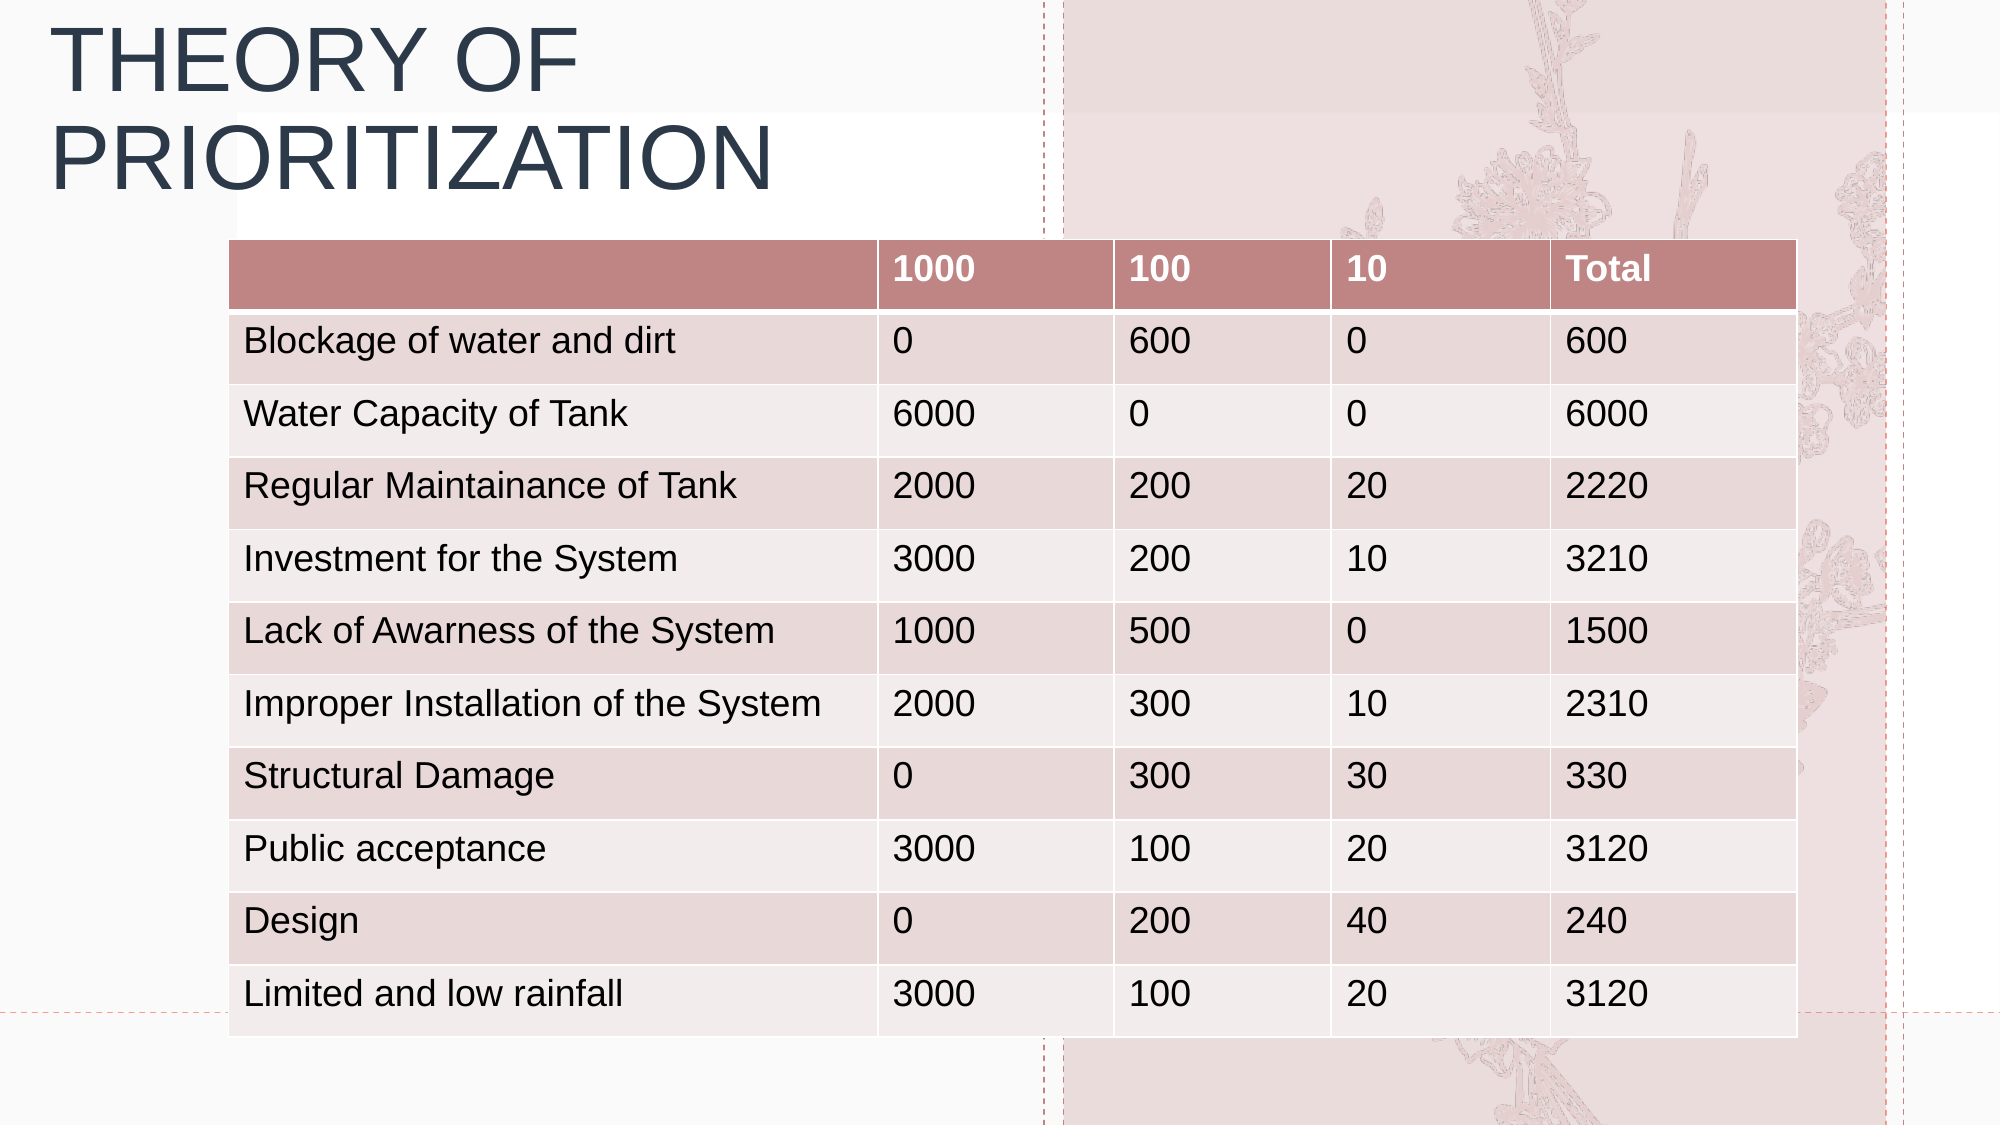

# THEORY OF PRIORITIZATION
|  | 1000 | 100 | 10 | Total |
| --- | --- | --- | --- | --- |
| Blockage of water and dirt | 0 | 600 | 0 | 600 |
| Water Capacity of Tank | 6000 | 0 | 0 | 6000 |
| Regular Maintainance of Tank | 2000 | 200 | 20 | 2220 |
| Investment for the System | 3000 | 200 | 10 | 3210 |
| Lack of Awarness of the System | 1000 | 500 | 0 | 1500 |
| Improper Installation of the System | 2000 | 300 | 10 | 2310 |
| Structural Damage | 0 | 300 | 30 | 330 |
| Public acceptance | 3000 | 100 | 20 | 3120 |
| Design | 0 | 200 | 40 | 240 |
| Limited and low rainfall | 3000 | 100 | 20 | 3120 |